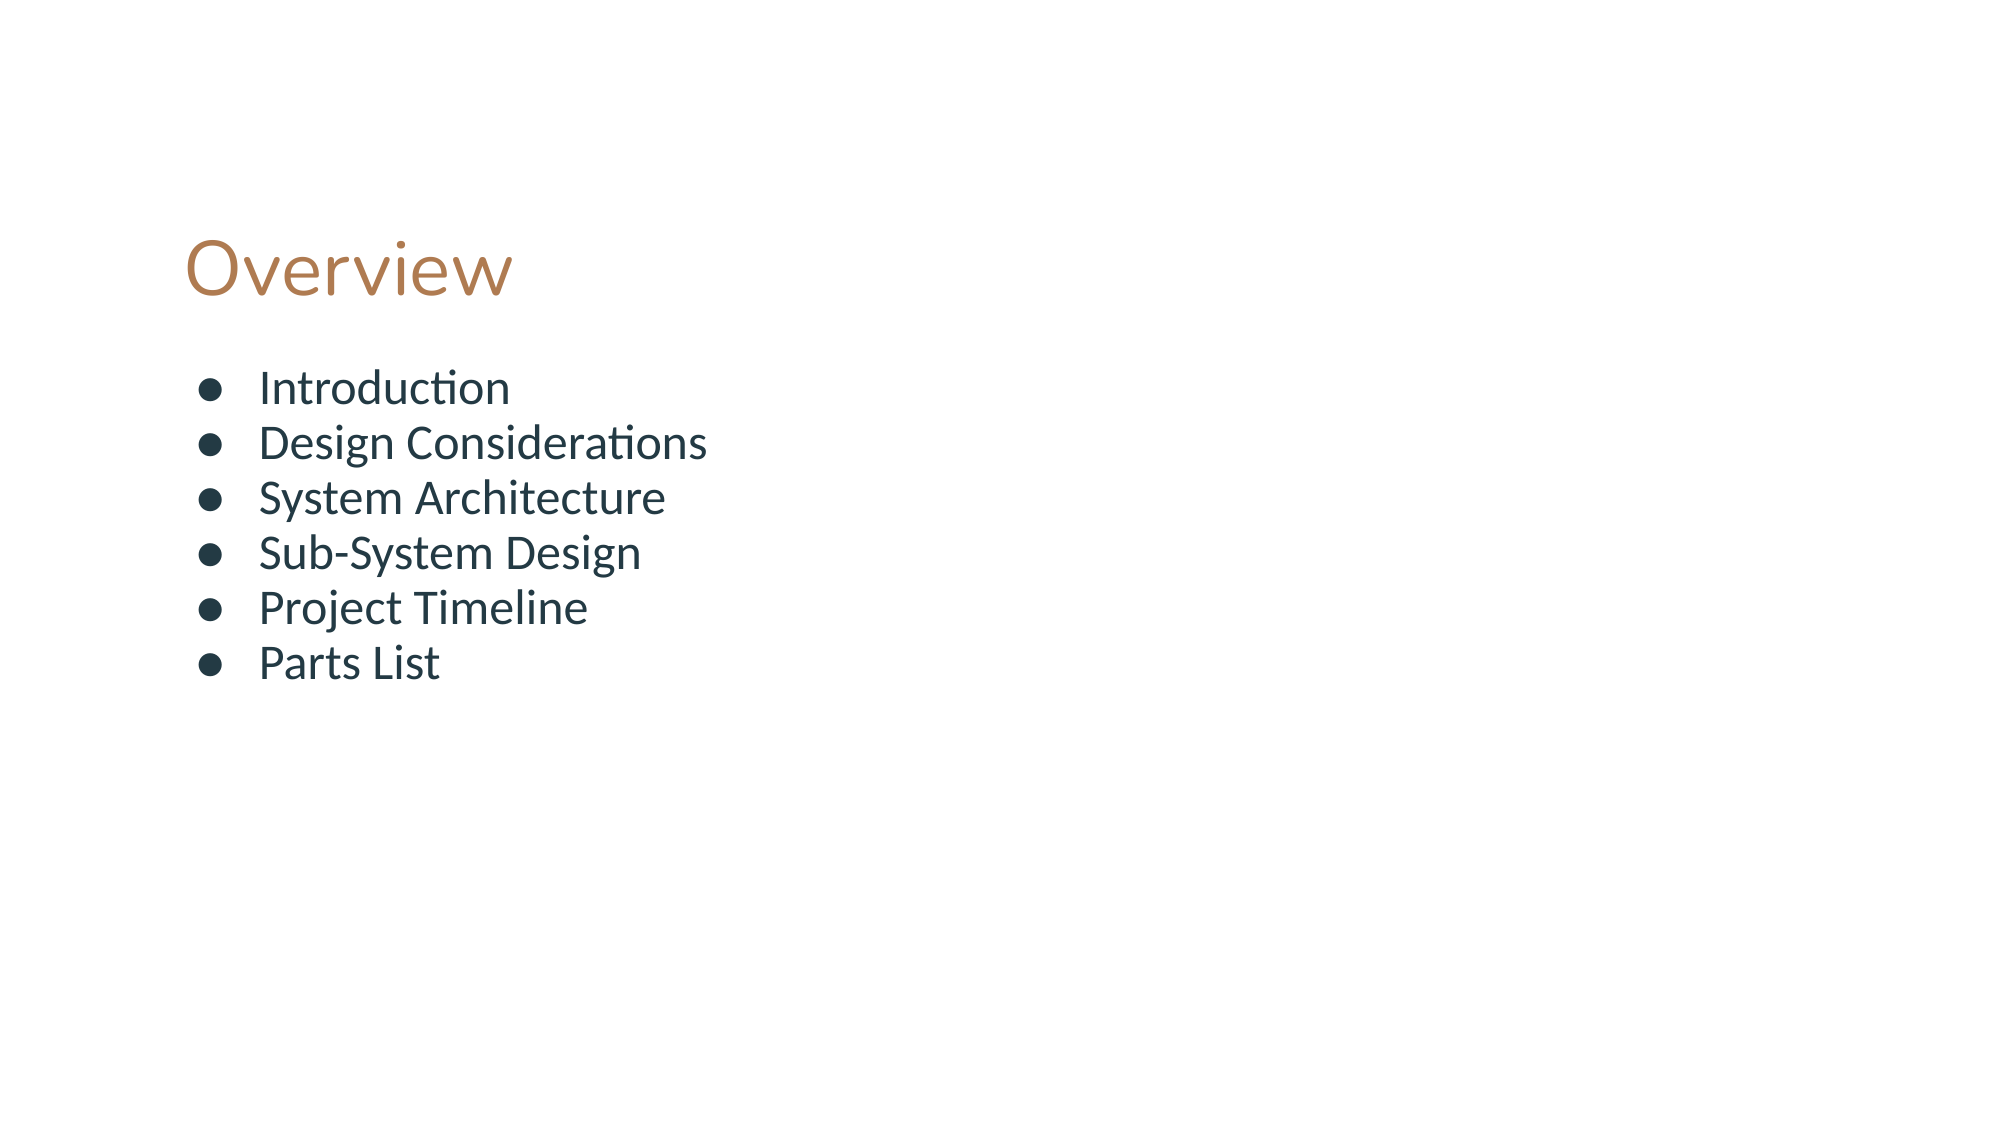

# Overview
Introduction
Design Considerations
System Architecture
Sub-System Design
Project Timeline
Parts List